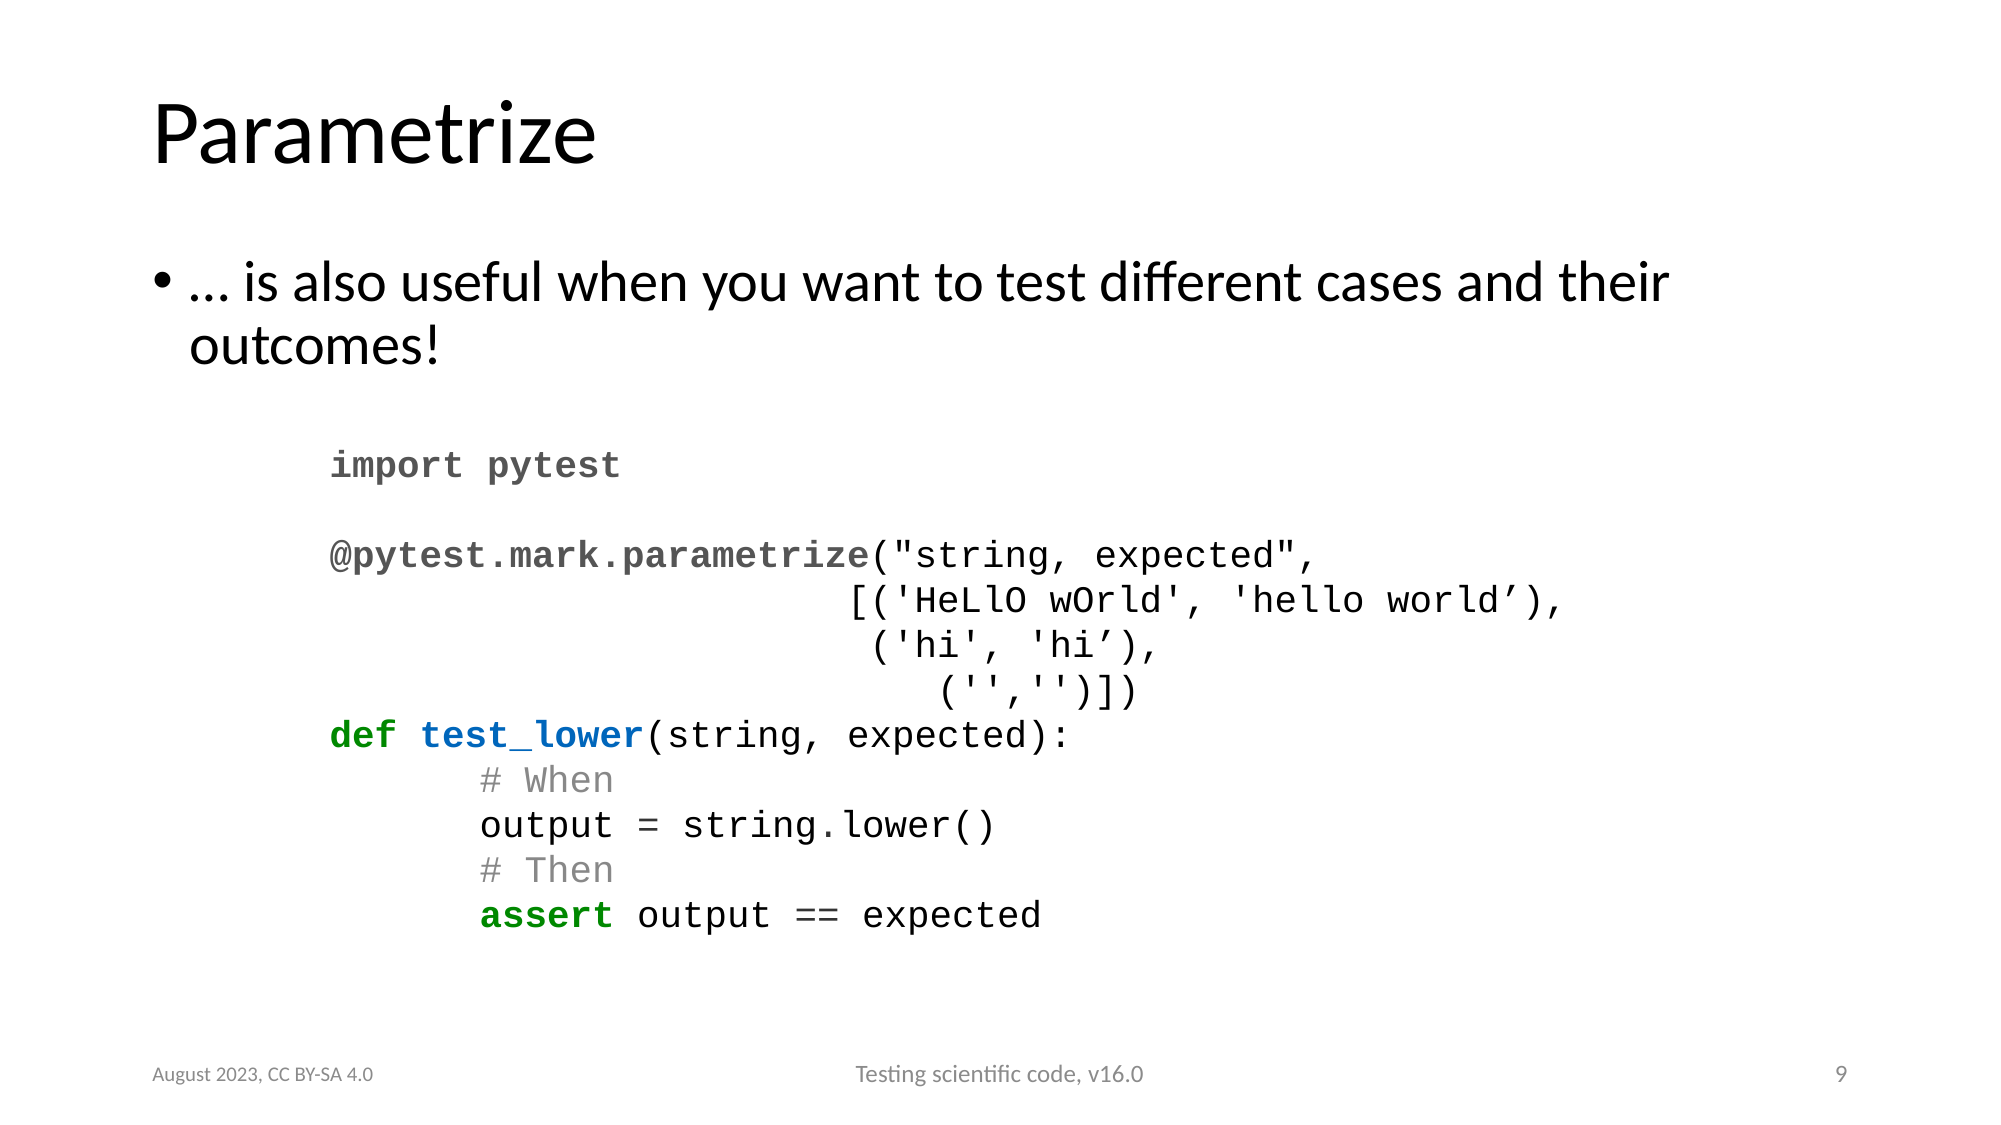

# Parametrize
… is also useful when you want to test different cases and their outcomes!
import pytest

@pytest.mark.parametrize("string, expected",
			   [('HeLlO wOrld', 'hello world’),
			    ('hi', 'hi’),
                           ('','')])
def test_lower(string, expected):
	# When
 	output = string.lower()
	# Then
 	assert output == expected
August 2023, CC BY-SA 4.0
Testing scientific code, v16.0
9